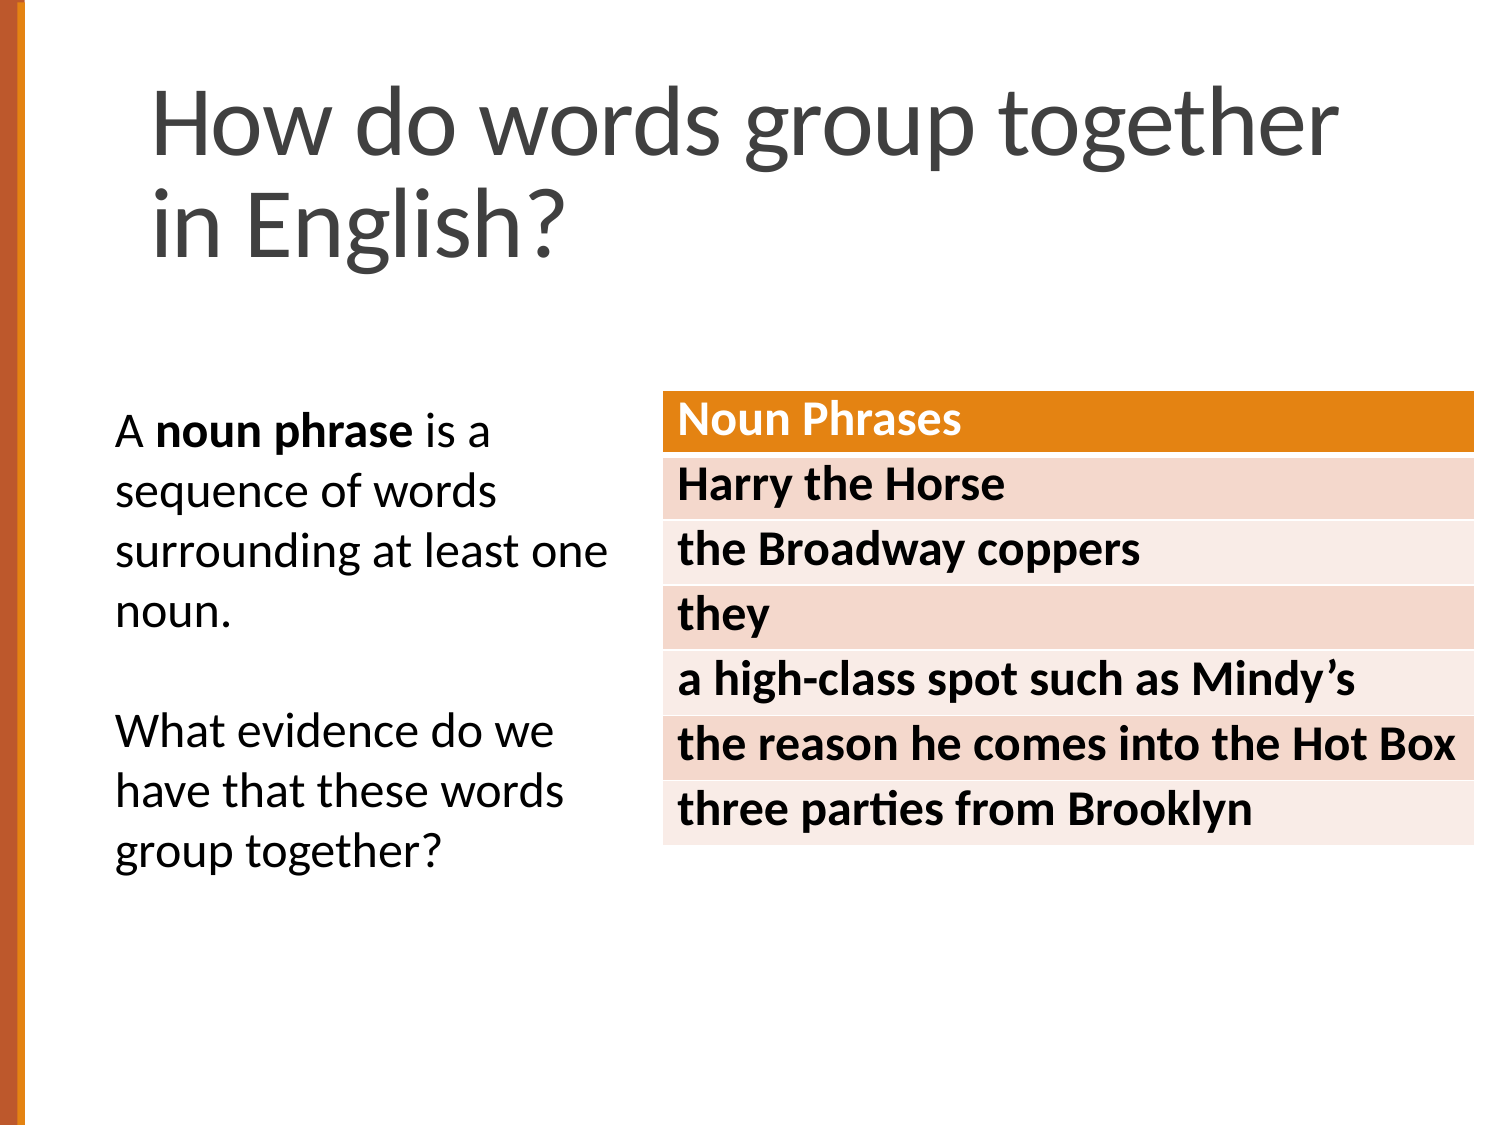

# How do words group together in English?
A noun phrase is a sequence of words surrounding at least one noun.

What evidence do we have that these words group together?

| Noun Phrases |
| --- |
| Harry the Horse |
| the Broadway coppers |
| they |
| a high-class spot such as Mindy’s |
| the reason he comes into the Hot Box |
| three parties from Brooklyn |